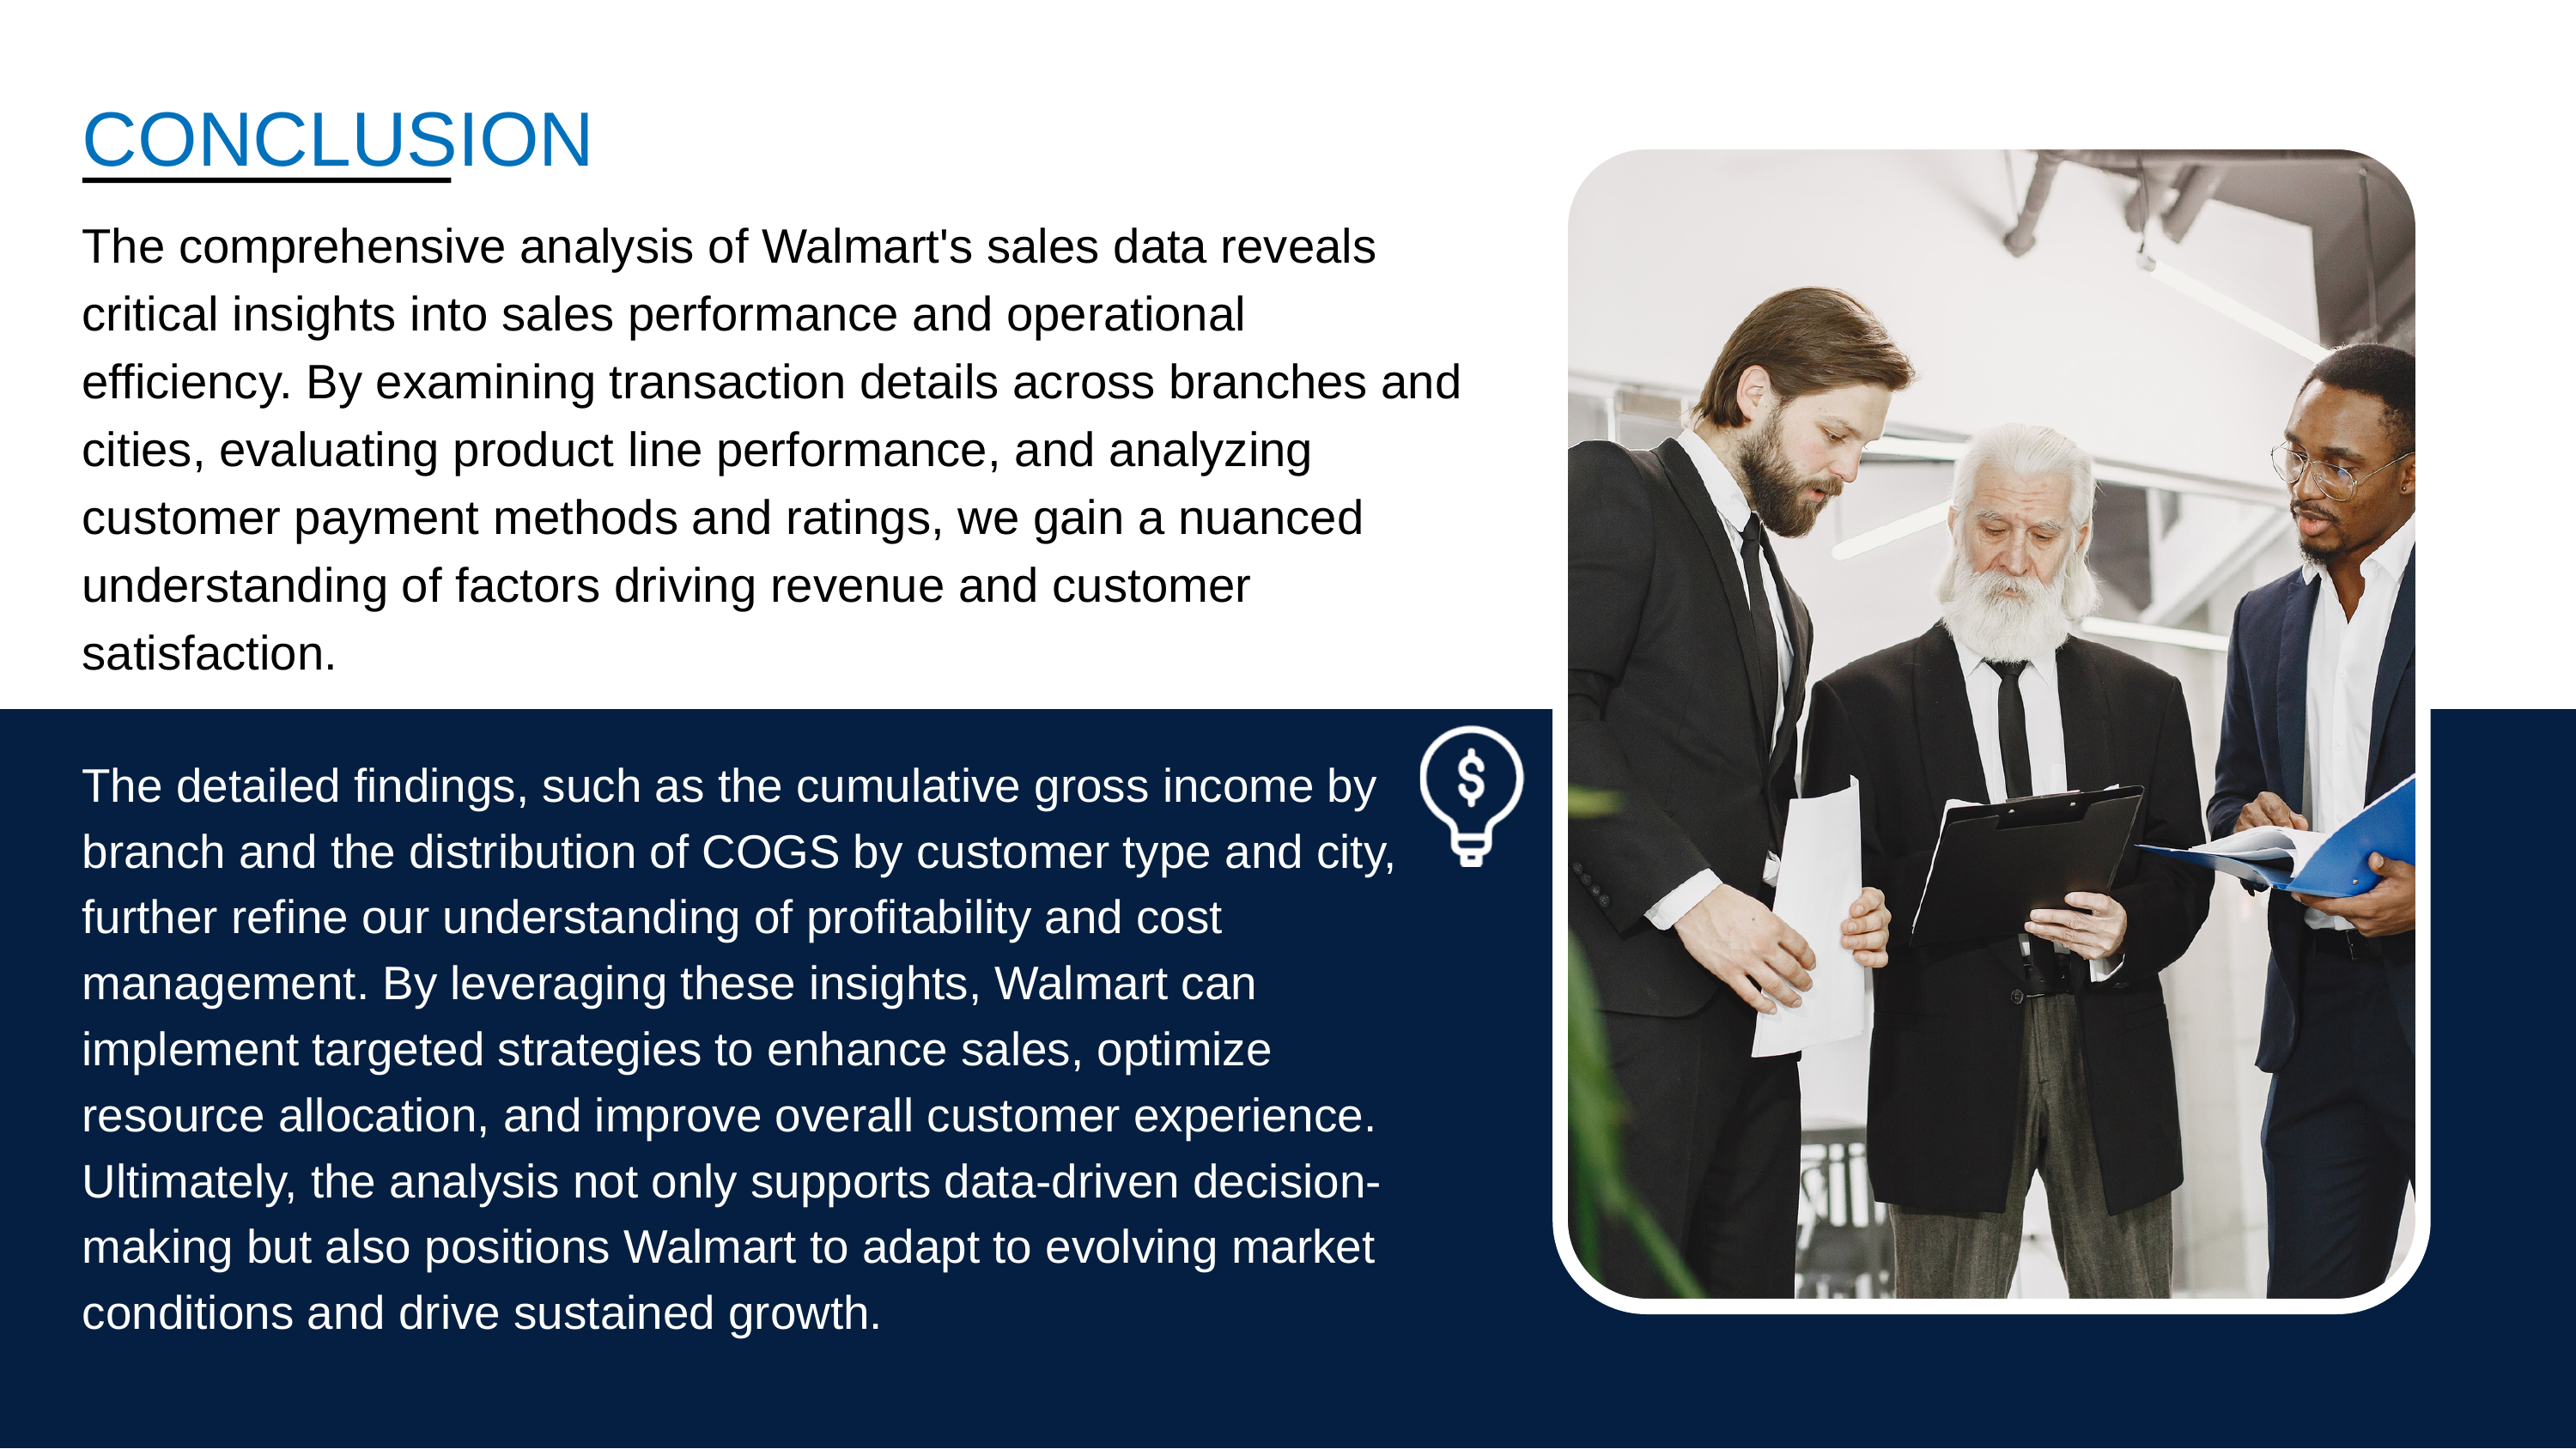

CONCLUSION

The comprehensive analysis of Walmart's sales data reveals critical insights into sales performance and operational efficiency. By examining transaction details across branches and cities, evaluating product line performance, and analyzing customer payment methods and ratings, we gain a nuanced understanding of factors driving revenue and customer satisfaction.

The detailed findings, such as the cumulative gross income by branch and the distribution of COGS by customer type and city, further refine our understanding of profitability and cost management. By leveraging these insights, Walmart can implement targeted strategies to enhance sales, optimize resource allocation, and improve overall customer experience. Ultimately, the analysis not only supports data-driven decision-making but also positions Walmart to adapt to evolving market conditions and drive sustained growth.